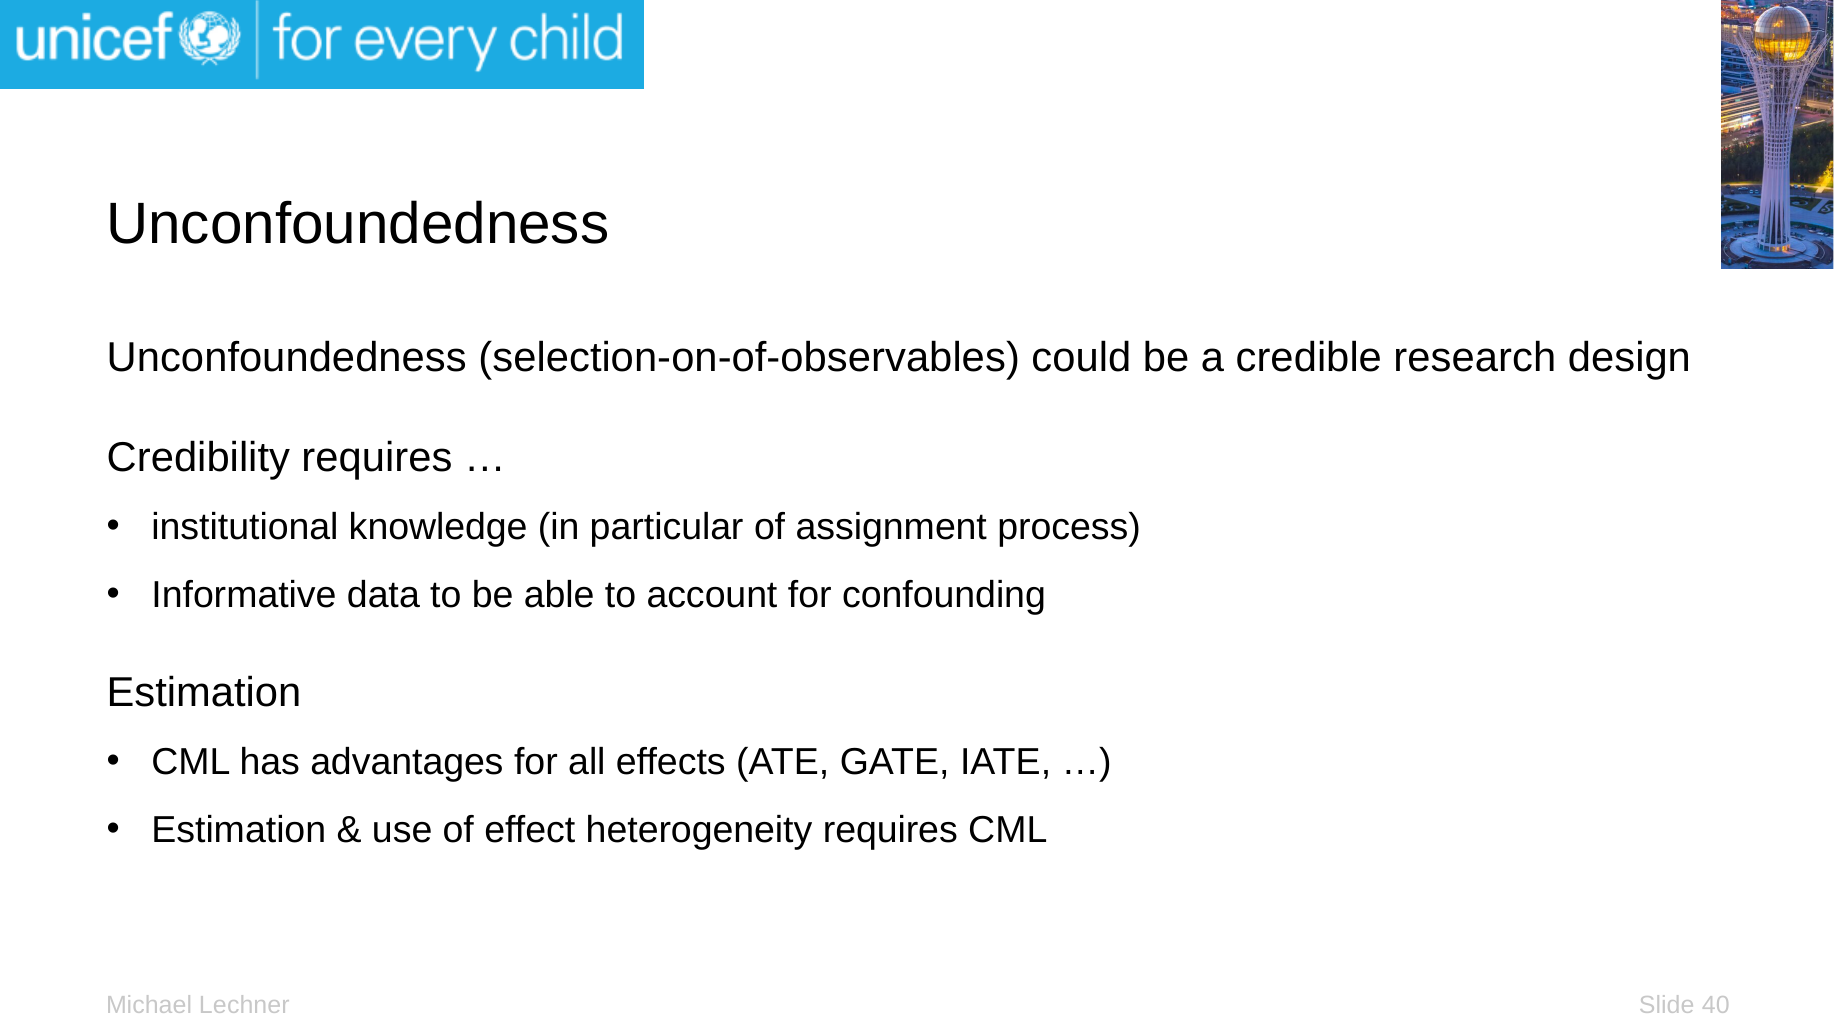

# Unconfoundedness
Unconfoundedness (selection-on-of-observables) could be a credible research design
Credibility requires …
institutional knowledge (in particular of assignment process)
Informative data to be able to account for confounding
Estimation
CML has advantages for all effects (ATE, GATE, IATE, …)
Estimation & use of effect heterogeneity requires CML

Slide 40
Michael Lechner